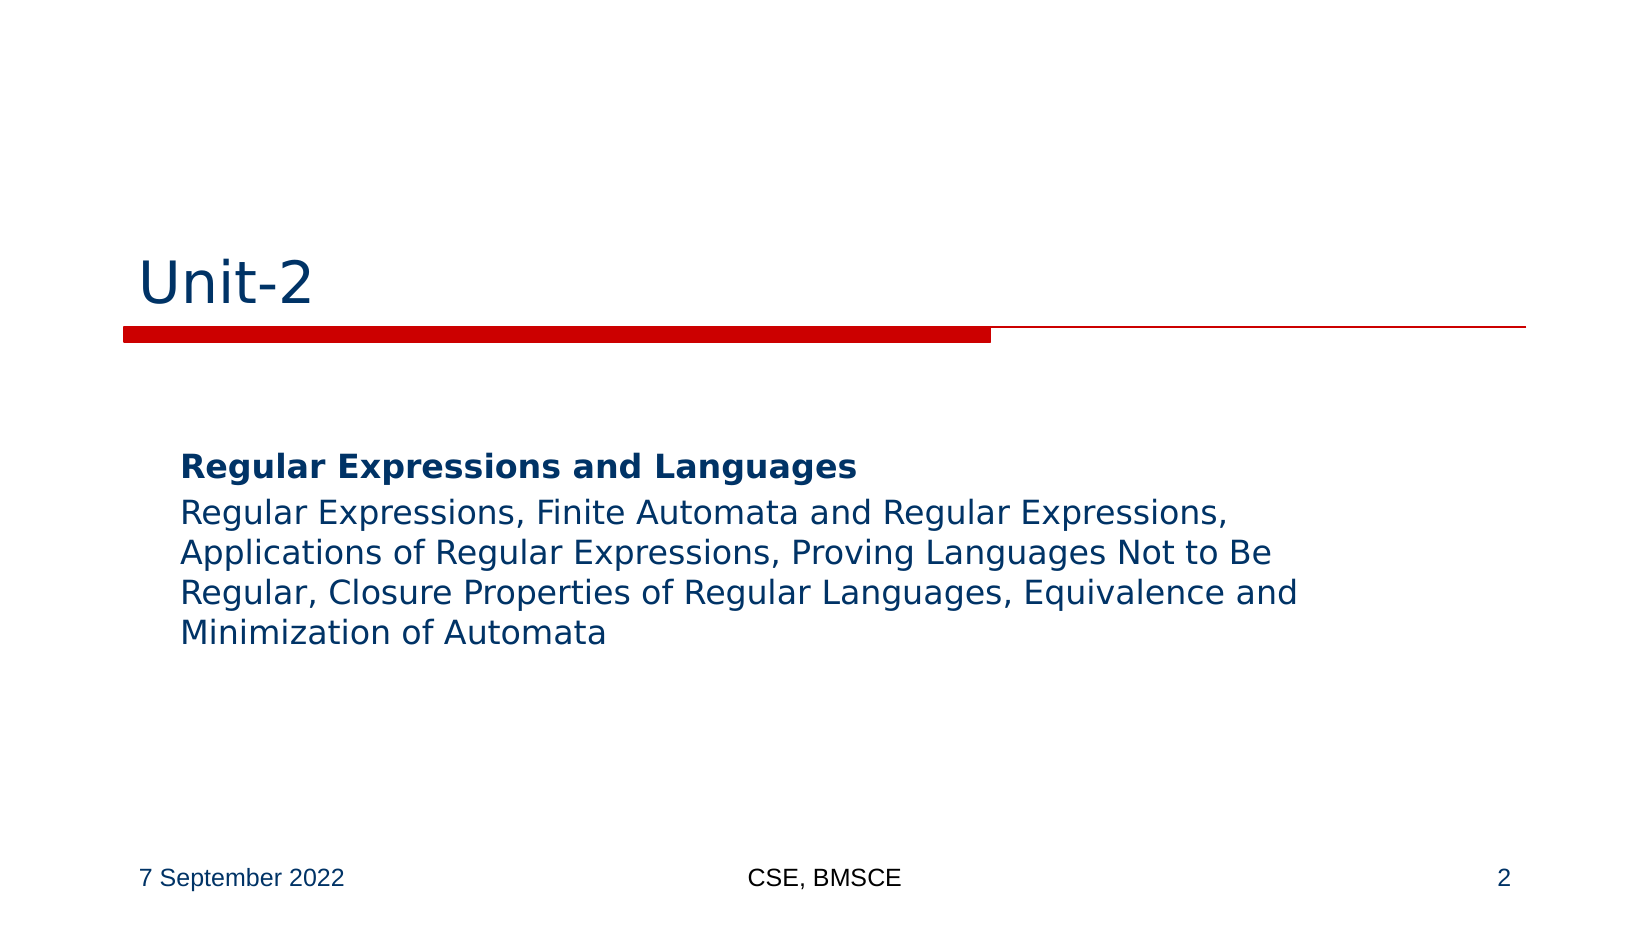

# Unit-2
Regular Expressions and Languages
Regular Expressions, Finite Automata and Regular Expressions, Applications of Regular Expressions, Proving Languages Not to Be Regular, Closure Properties of Regular Languages, Equivalence and Minimization of Automata
7 September 2022
CSE, BMSCE
2